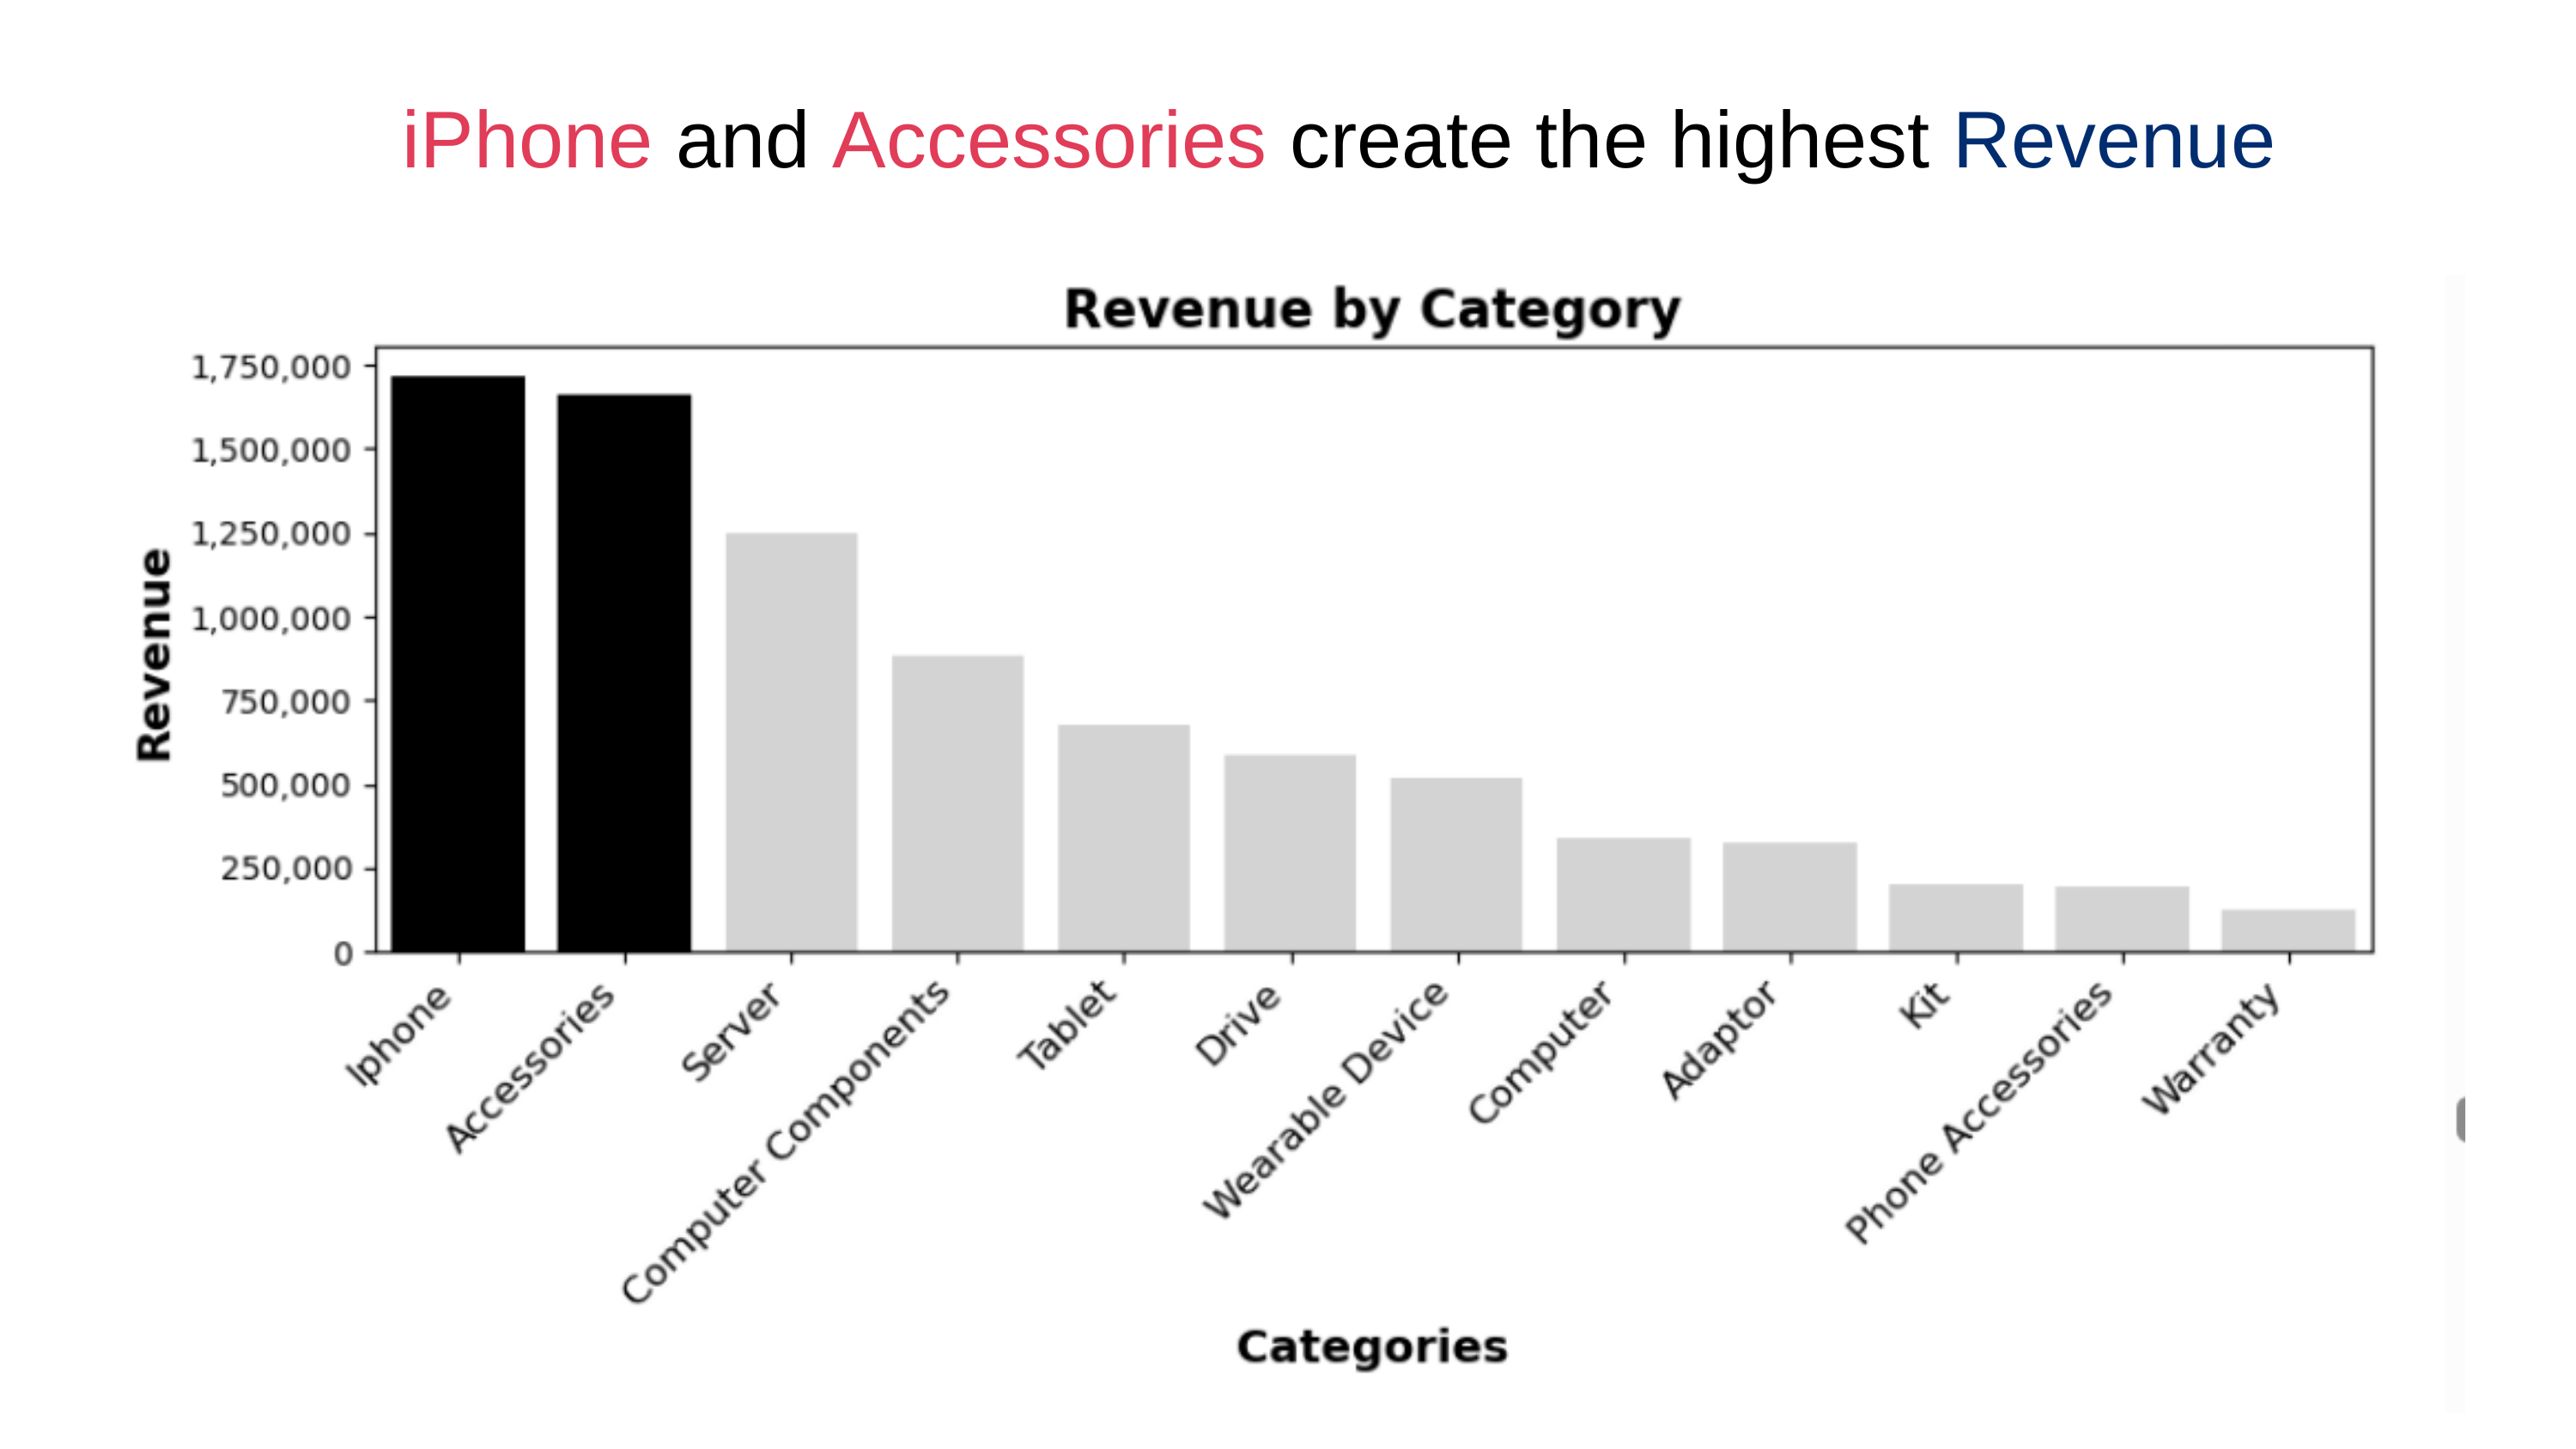

iPhone and Accessories create the highest Revenue